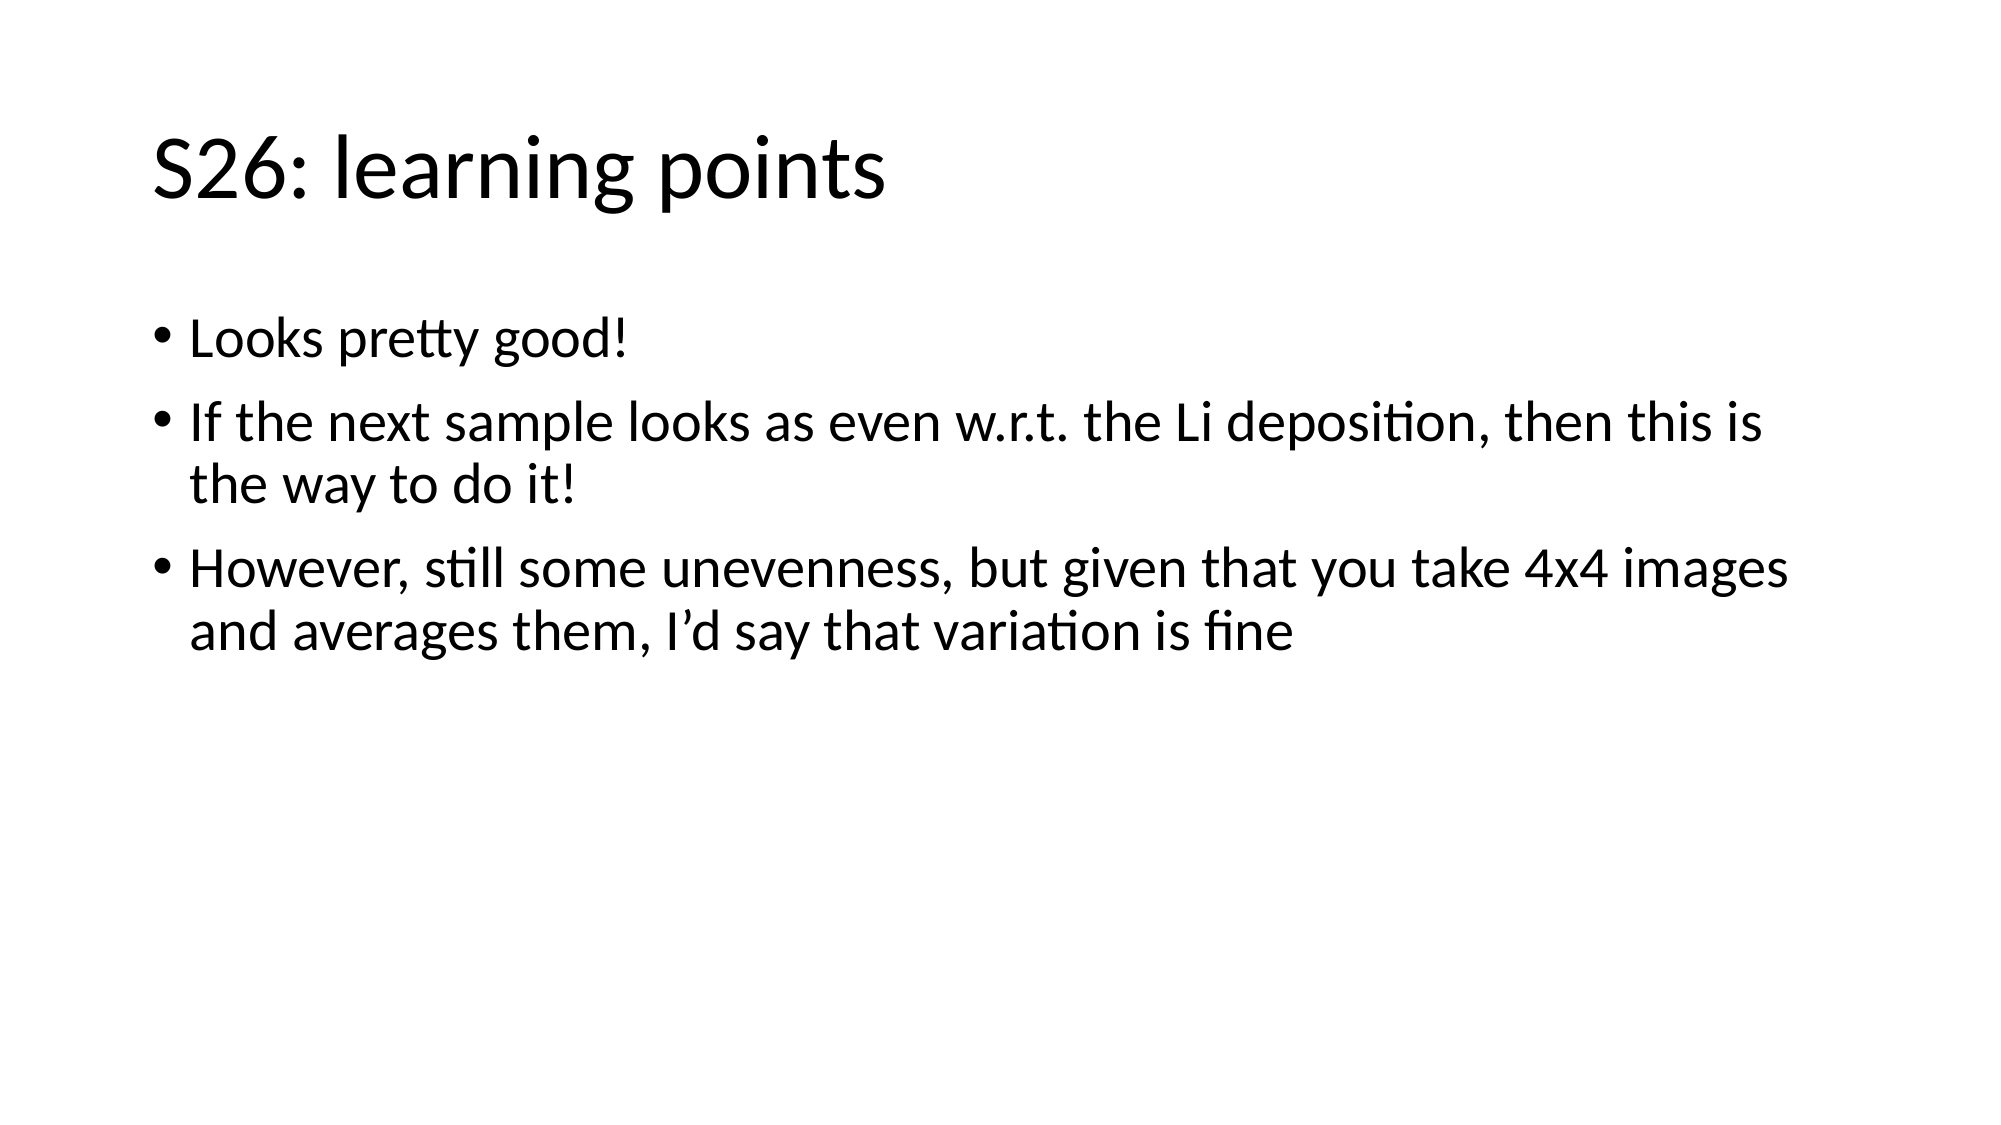

# S26: learning points
Looks pretty good!
If the next sample looks as even w.r.t. the Li deposition, then this is the way to do it!
However, still some unevenness, but given that you take 4x4 images and averages them, I’d say that variation is fine